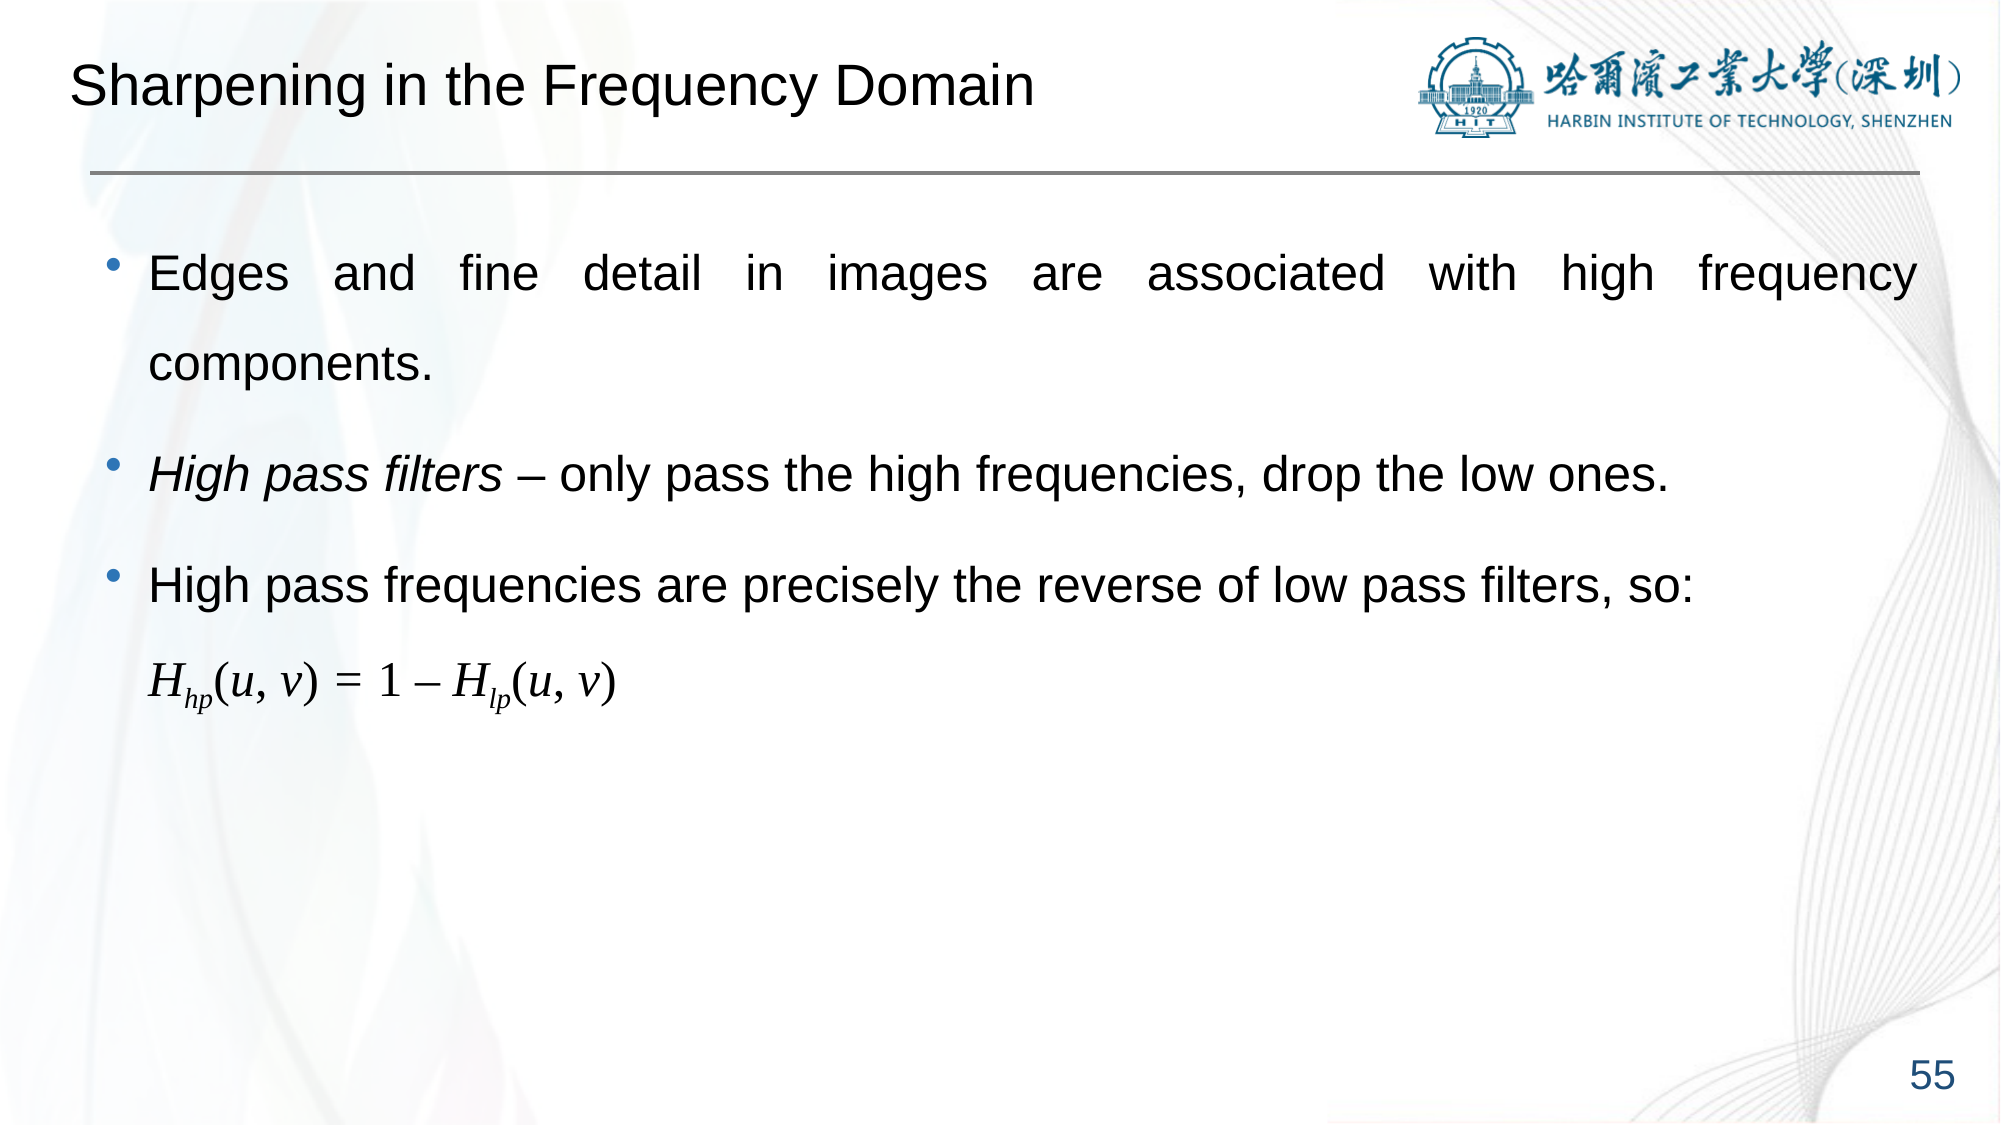

# Sharpening in the Frequency Domain
Edges and fine detail in images are associated with high frequency components.
High pass filters – only pass the high frequencies, drop the low ones.
High pass frequencies are precisely the reverse of low pass filters, so:
   	Hhp(u, v) = 1 – Hlp(u, v)
55